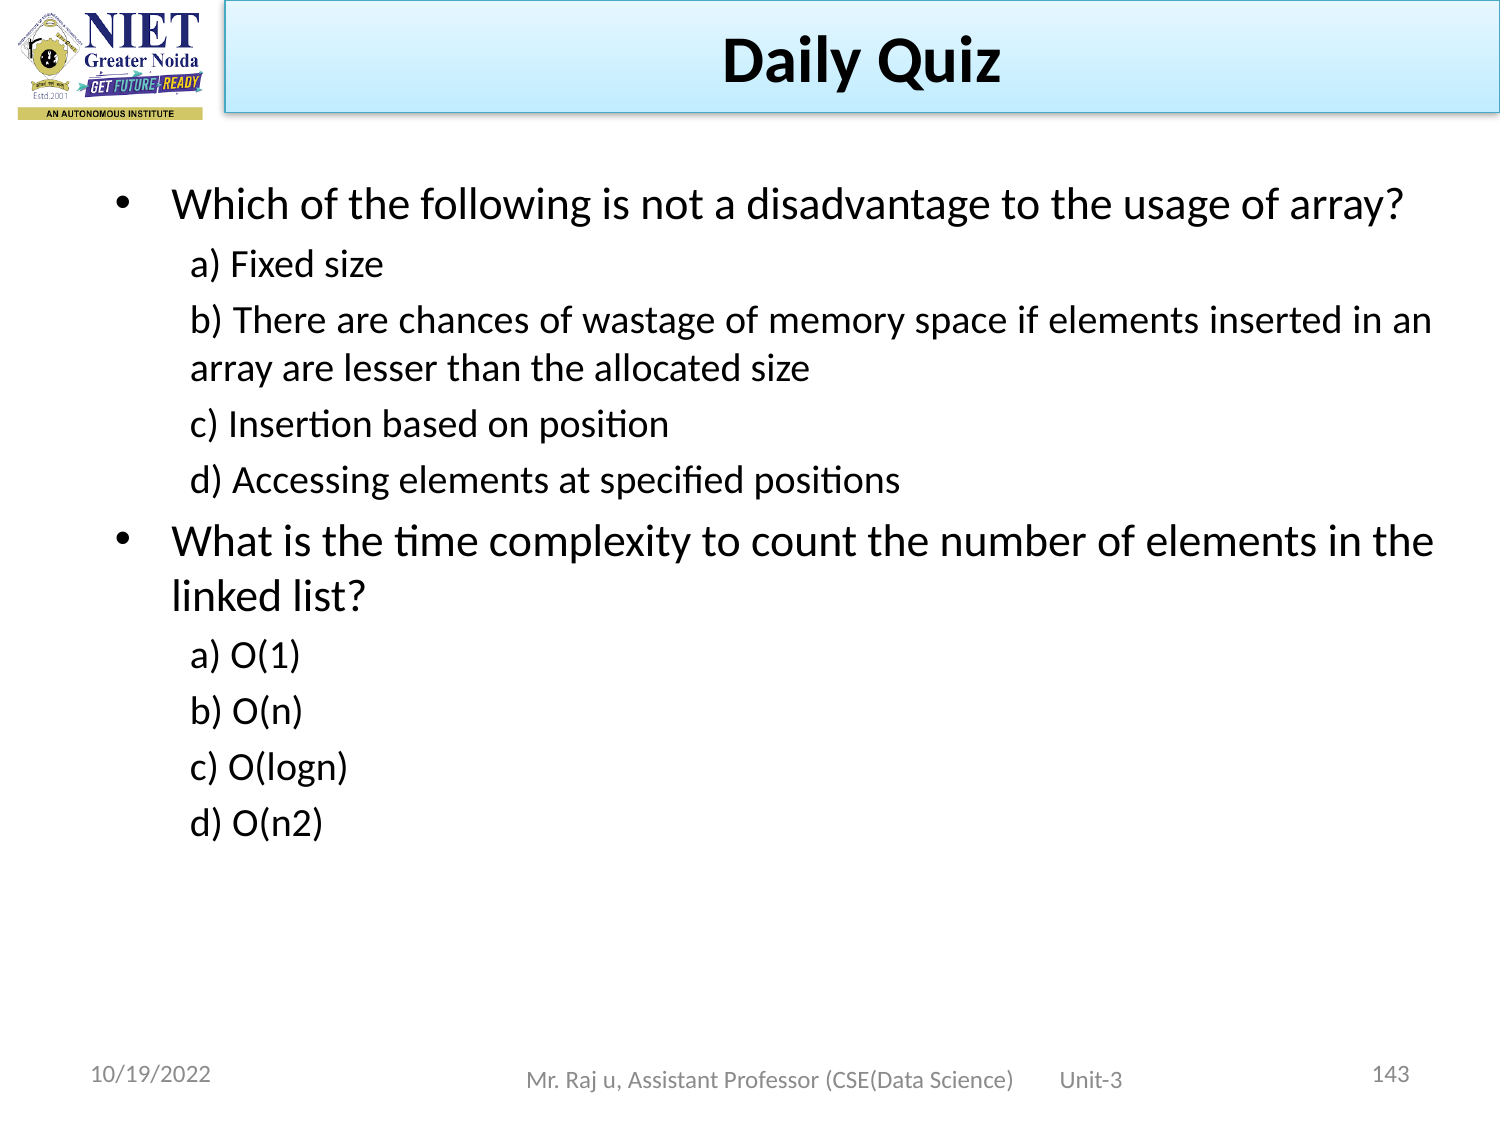

Daily Quiz
Which of the following is not a disadvantage to the usage of array?
a) Fixed size
b) There are chances of wastage of memory space if elements inserted in an array are lesser than the allocated size
c) Insertion based on position
d) Accessing elements at specified positions
What is the time complexity to count the number of elements in the linked list?
a) O(1)
b) O(n)
c) O(logn)
d) O(n2)
10/19/2022
143
Mr. Raj u, Assistant Professor (CSE(Data Science)        Unit-3